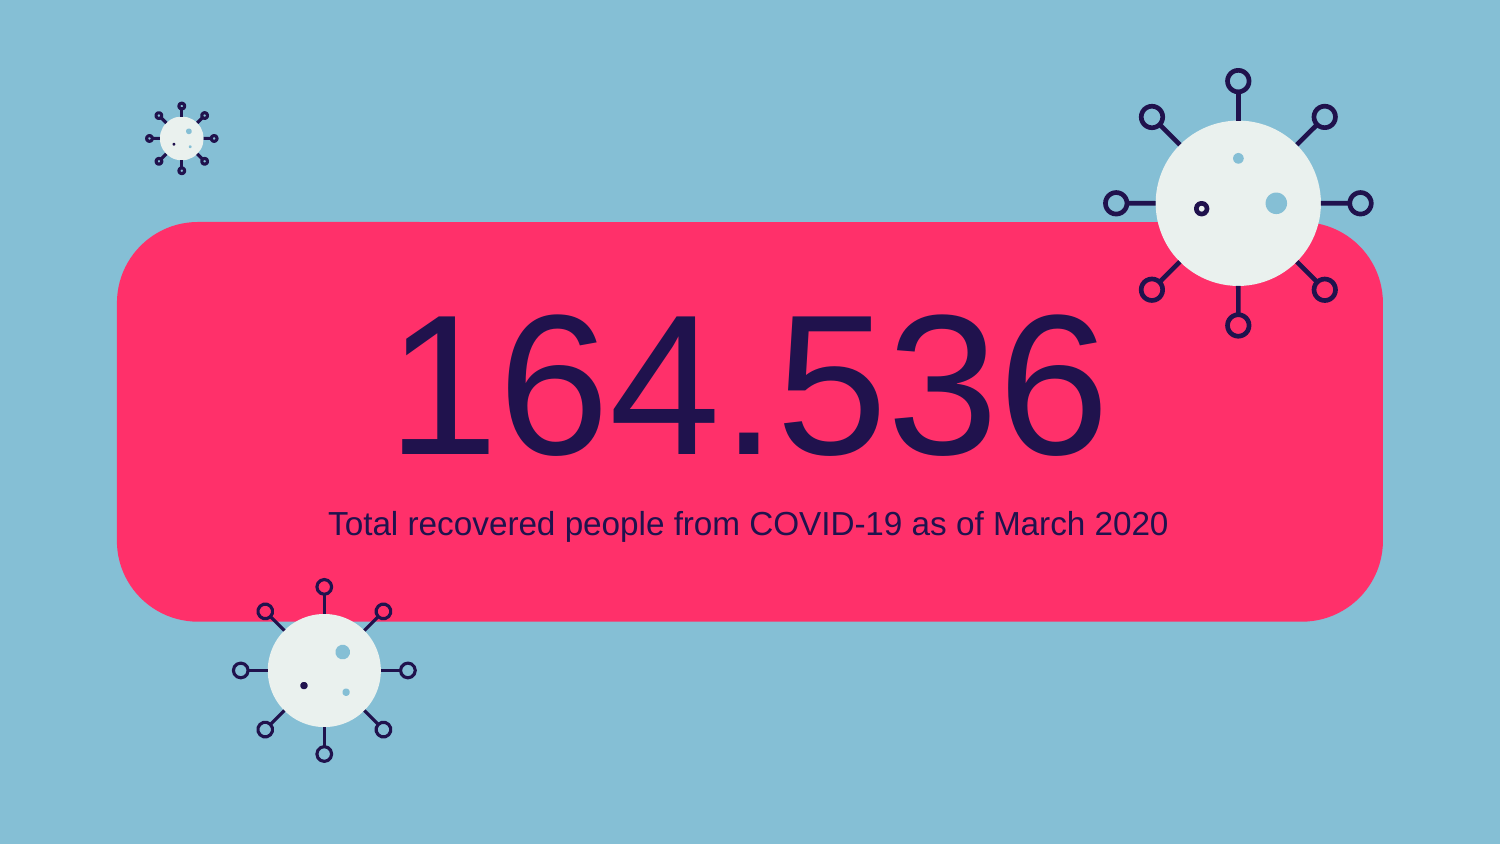

# 164.536
Total recovered people from COVID-19 as of March 2020